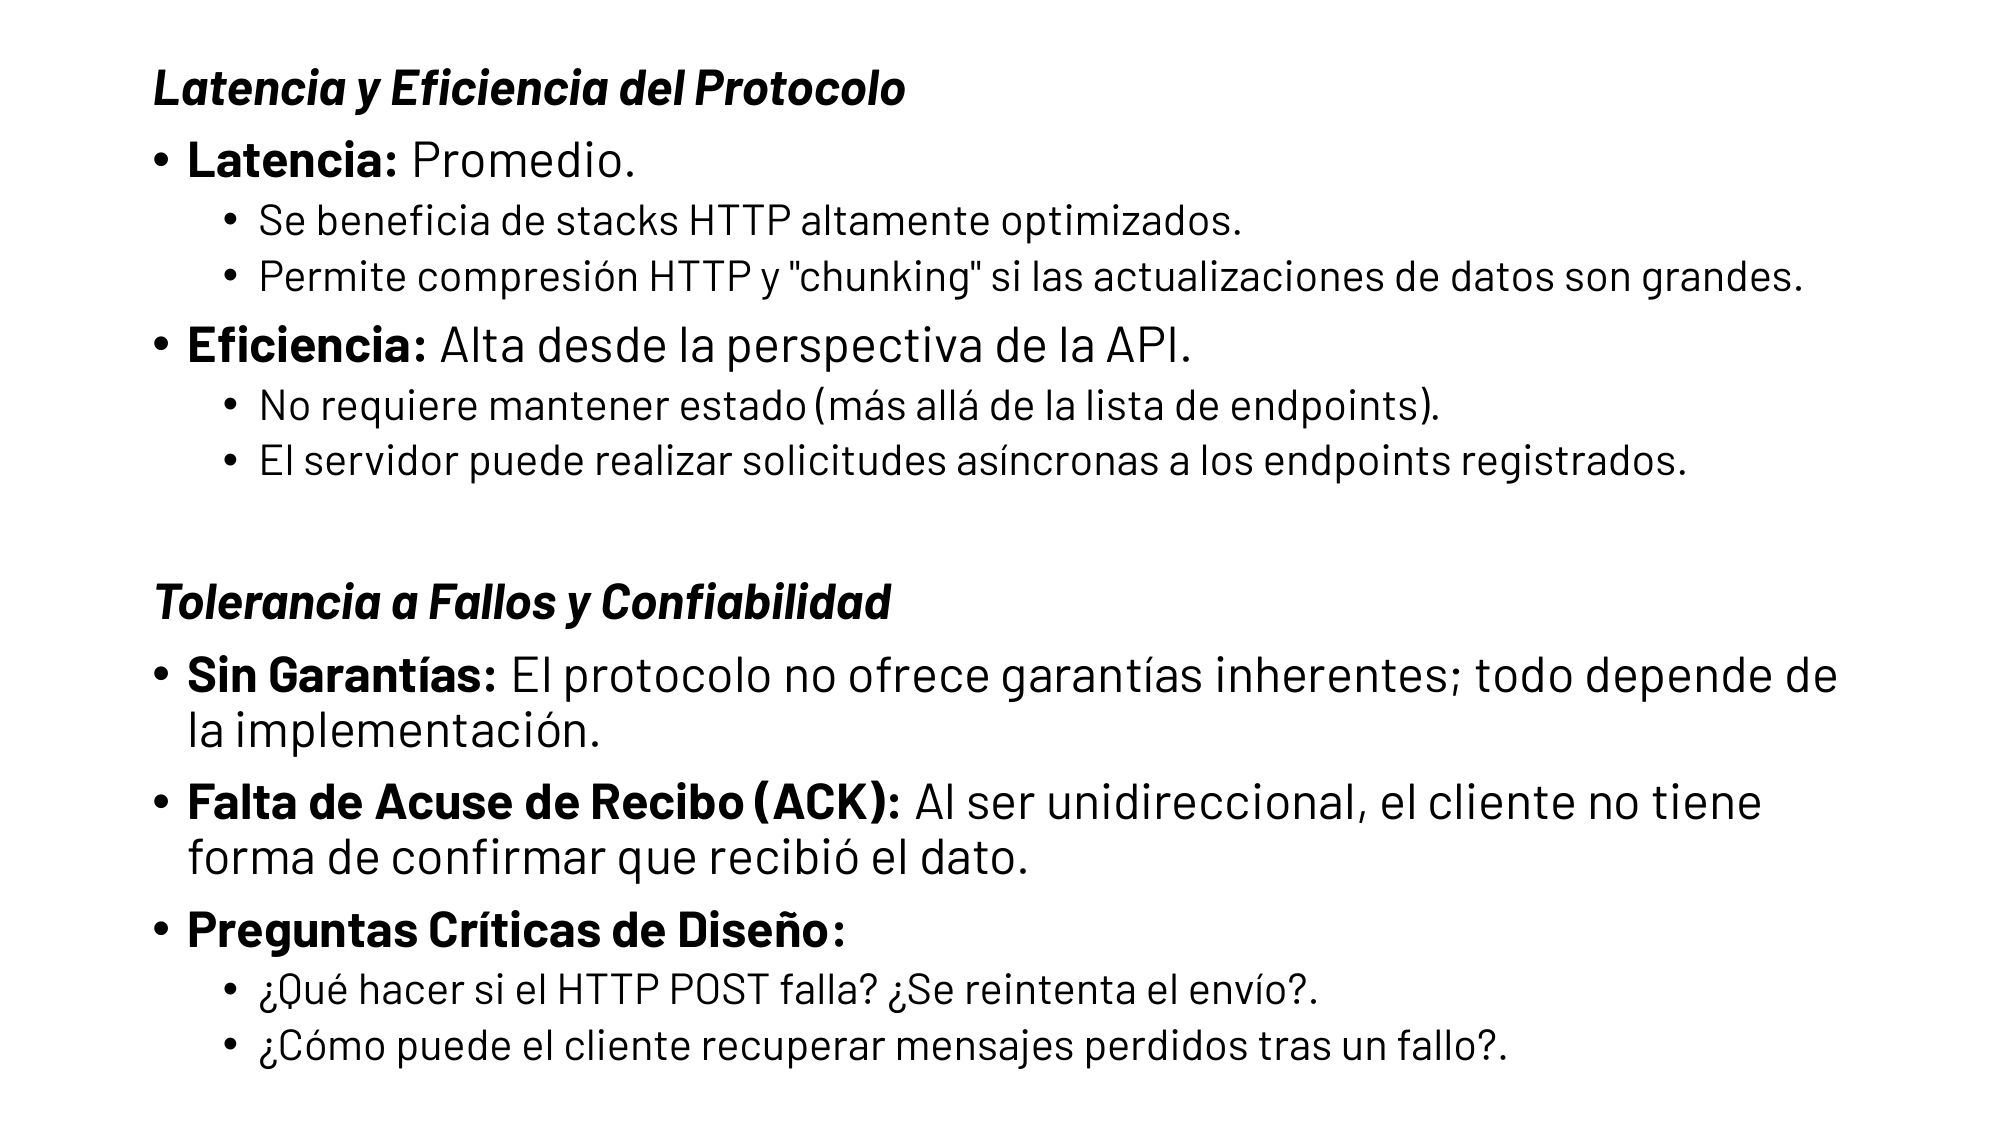

Latencia y Eficiencia del Protocolo
Latencia: Promedio.
Se beneficia de stacks HTTP altamente optimizados.
Permite compresión HTTP y "chunking" si las actualizaciones de datos son grandes.
Eficiencia: Alta desde la perspectiva de la API.
No requiere mantener estado (más allá de la lista de endpoints).
El servidor puede realizar solicitudes asíncronas a los endpoints registrados.

Tolerancia a Fallos y Confiabilidad
Sin Garantías: El protocolo no ofrece garantías inherentes; todo depende de la implementación.
Falta de Acuse de Recibo (ACK): Al ser unidireccional, el cliente no tiene forma de confirmar que recibió el dato.
Preguntas Críticas de Diseño:
¿Qué hacer si el HTTP POST falla? ¿Se reintenta el envío?.
¿Cómo puede el cliente recuperar mensajes perdidos tras un fallo?.